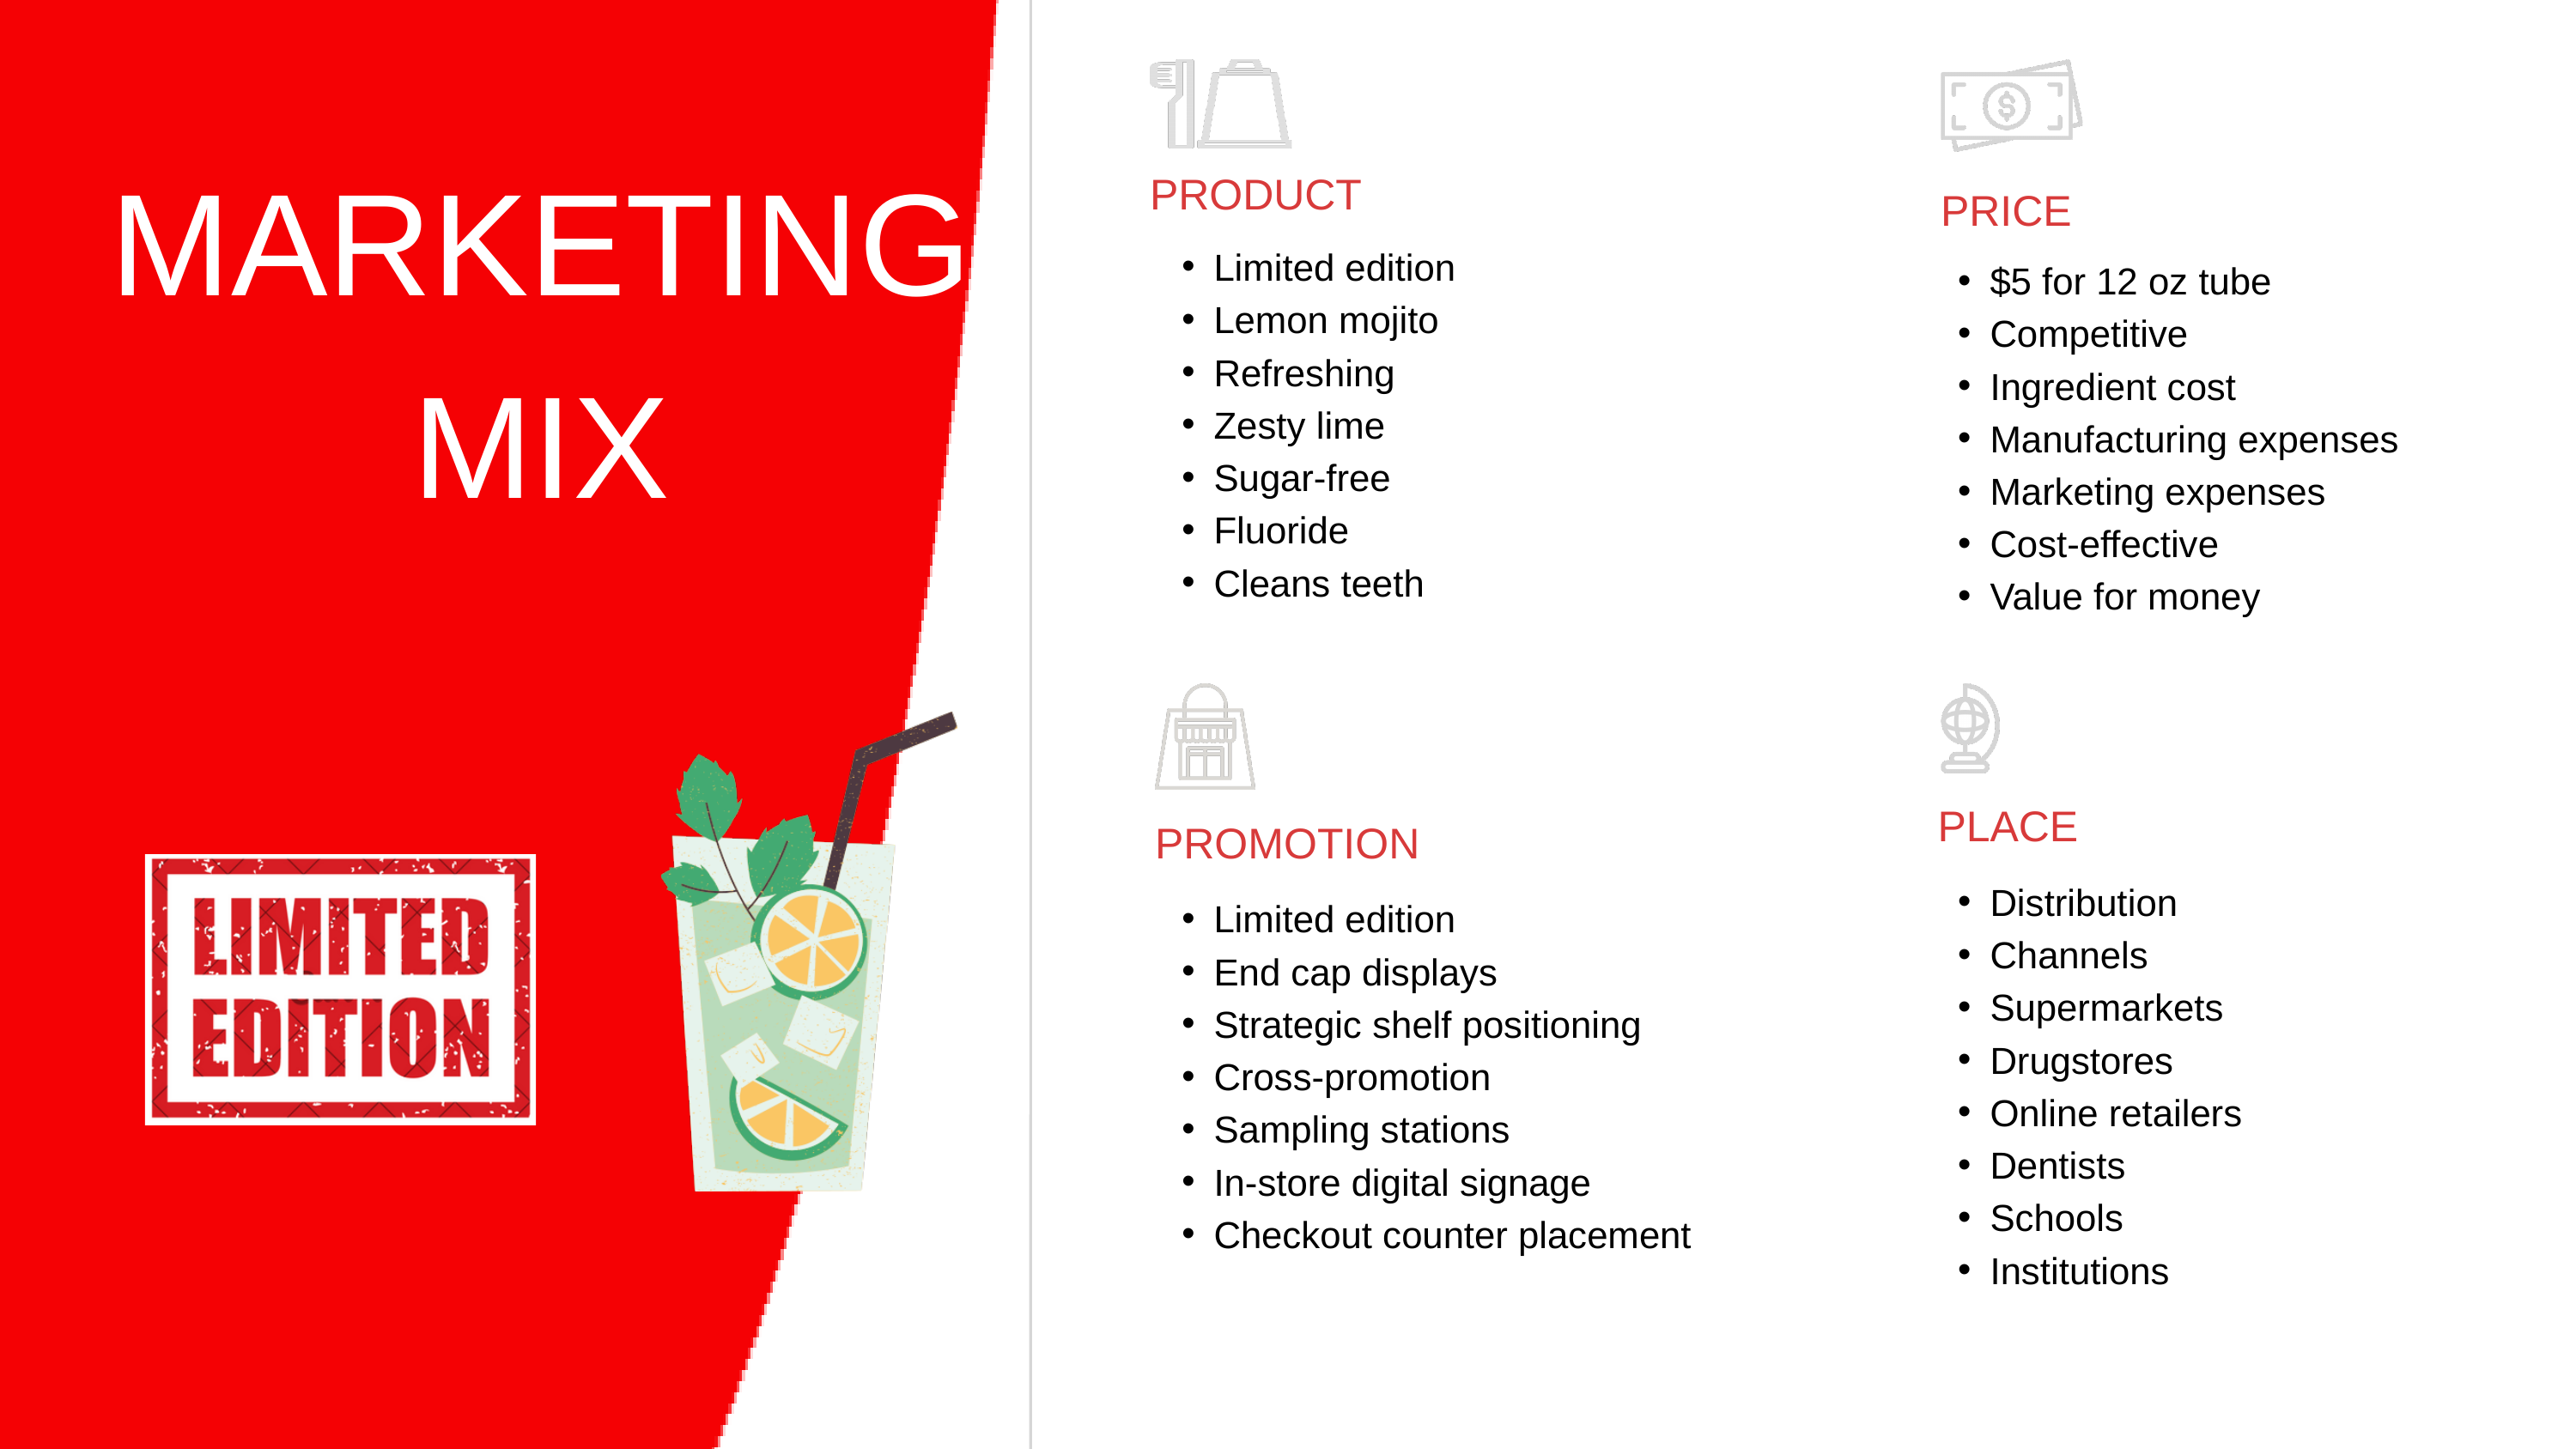

MARKETING MIX
PRODUCT
PRICE
Limited edition
Lemon mojito
Refreshing
Zesty lime
Sugar-free
Fluoride
Cleans teeth

$5 for 12 oz tube
Competitive
Ingredient cost
Manufacturing expenses
Marketing expenses
Cost-effective
Value for money

PLACE
PROMOTION

Distribution
Channels
Supermarkets
Drugstores
Online retailers
Dentists
Schools
Institutions

Limited edition
End cap displays
Strategic shelf positioning
Cross-promotion
Sampling stations
In-store digital signage
Checkout counter placement